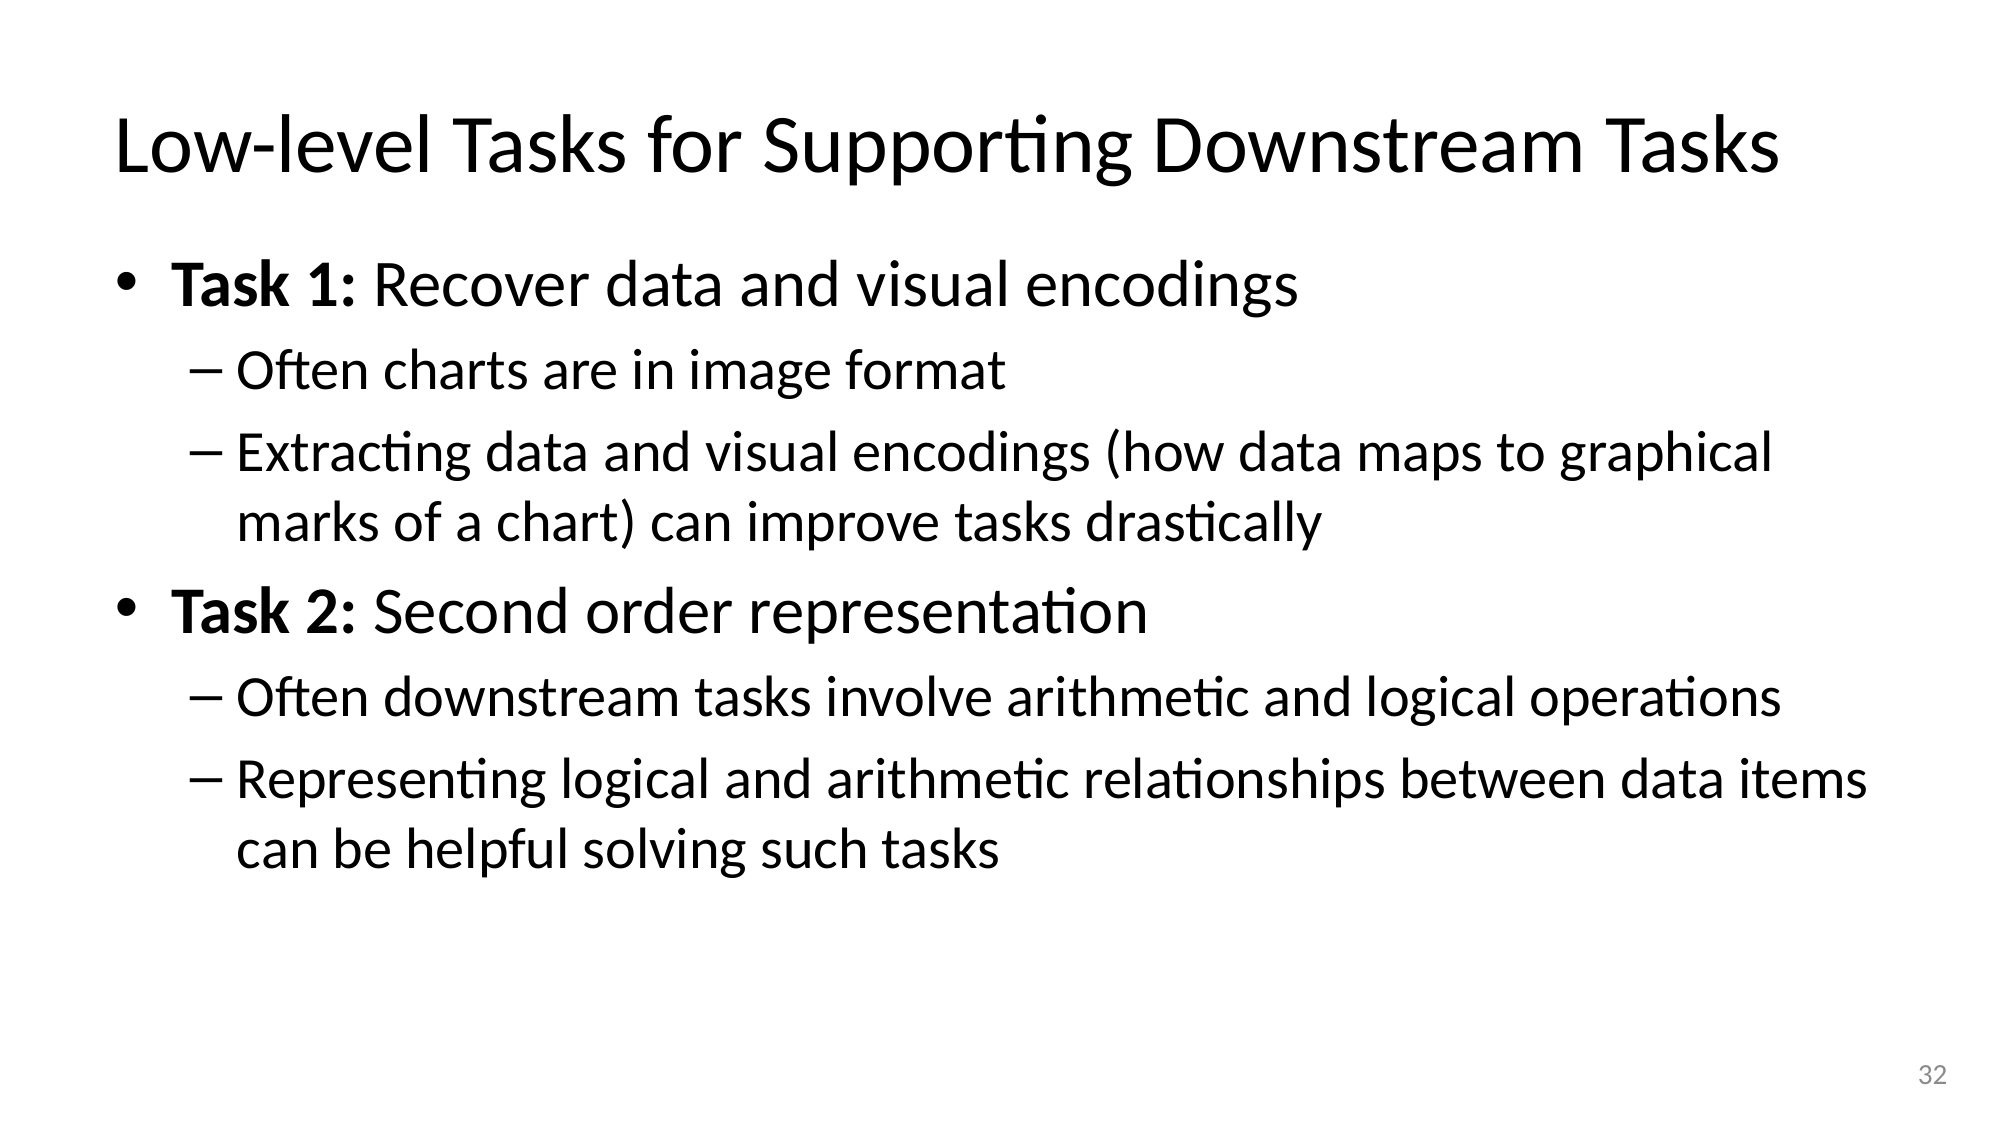

# Low-level Tasks for Supporting Downstream Tasks
Task 1: Recover data and visual encodings
Often charts are in image format
Extracting data and visual encodings (how data maps to graphical marks of a chart) can improve tasks drastically
Task 2: Second order representation
Often downstream tasks involve arithmetic and logical operations
Representing logical and arithmetic relationships between data items can be helpful solving such tasks

32